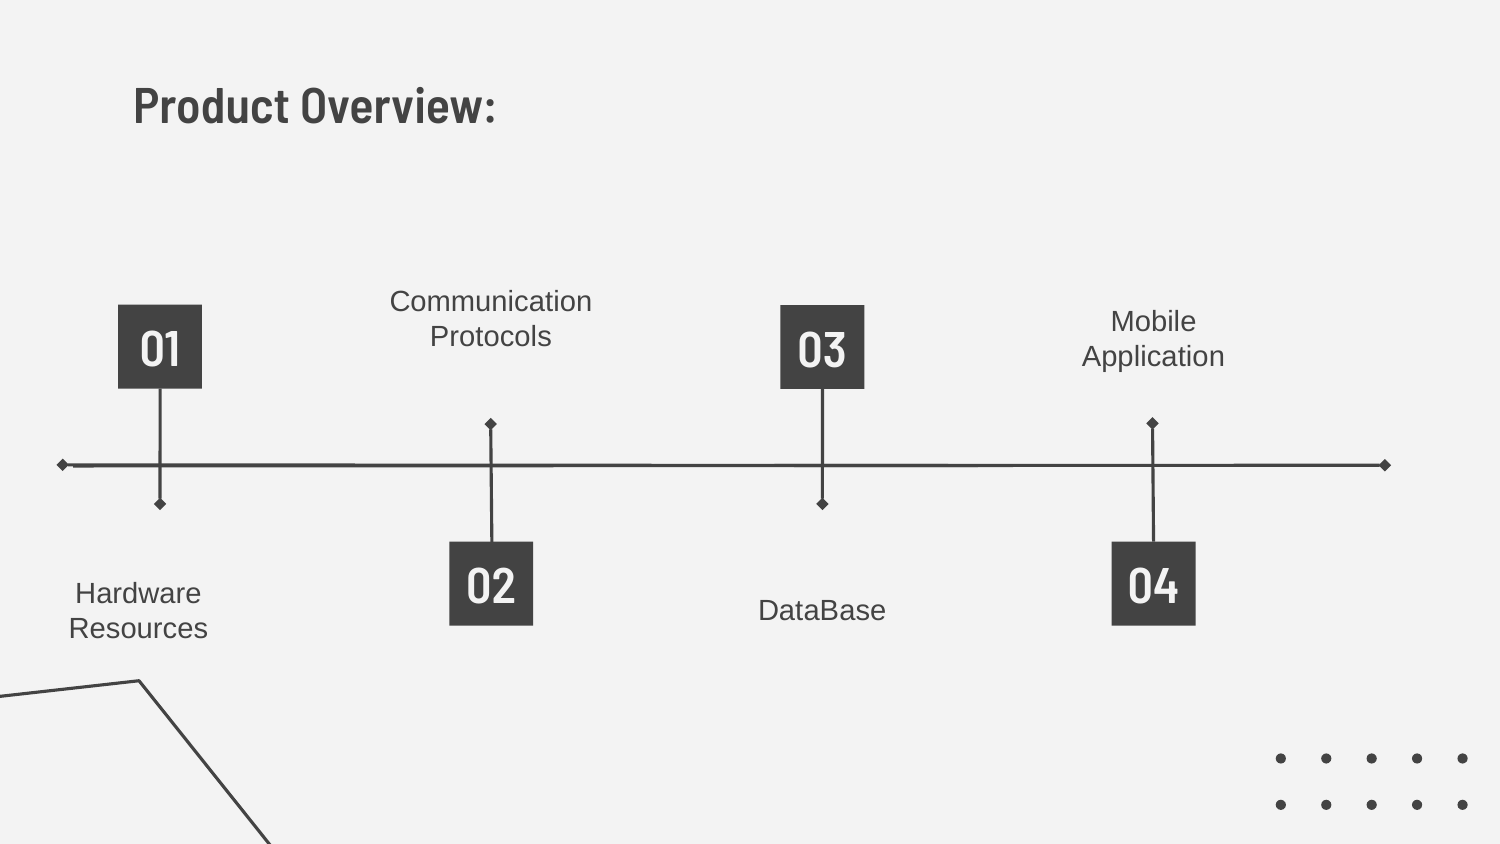

# Product Overview:
Communication Protocols
Mobile Application
01
03
DataBase
02
04
Hardware Resources